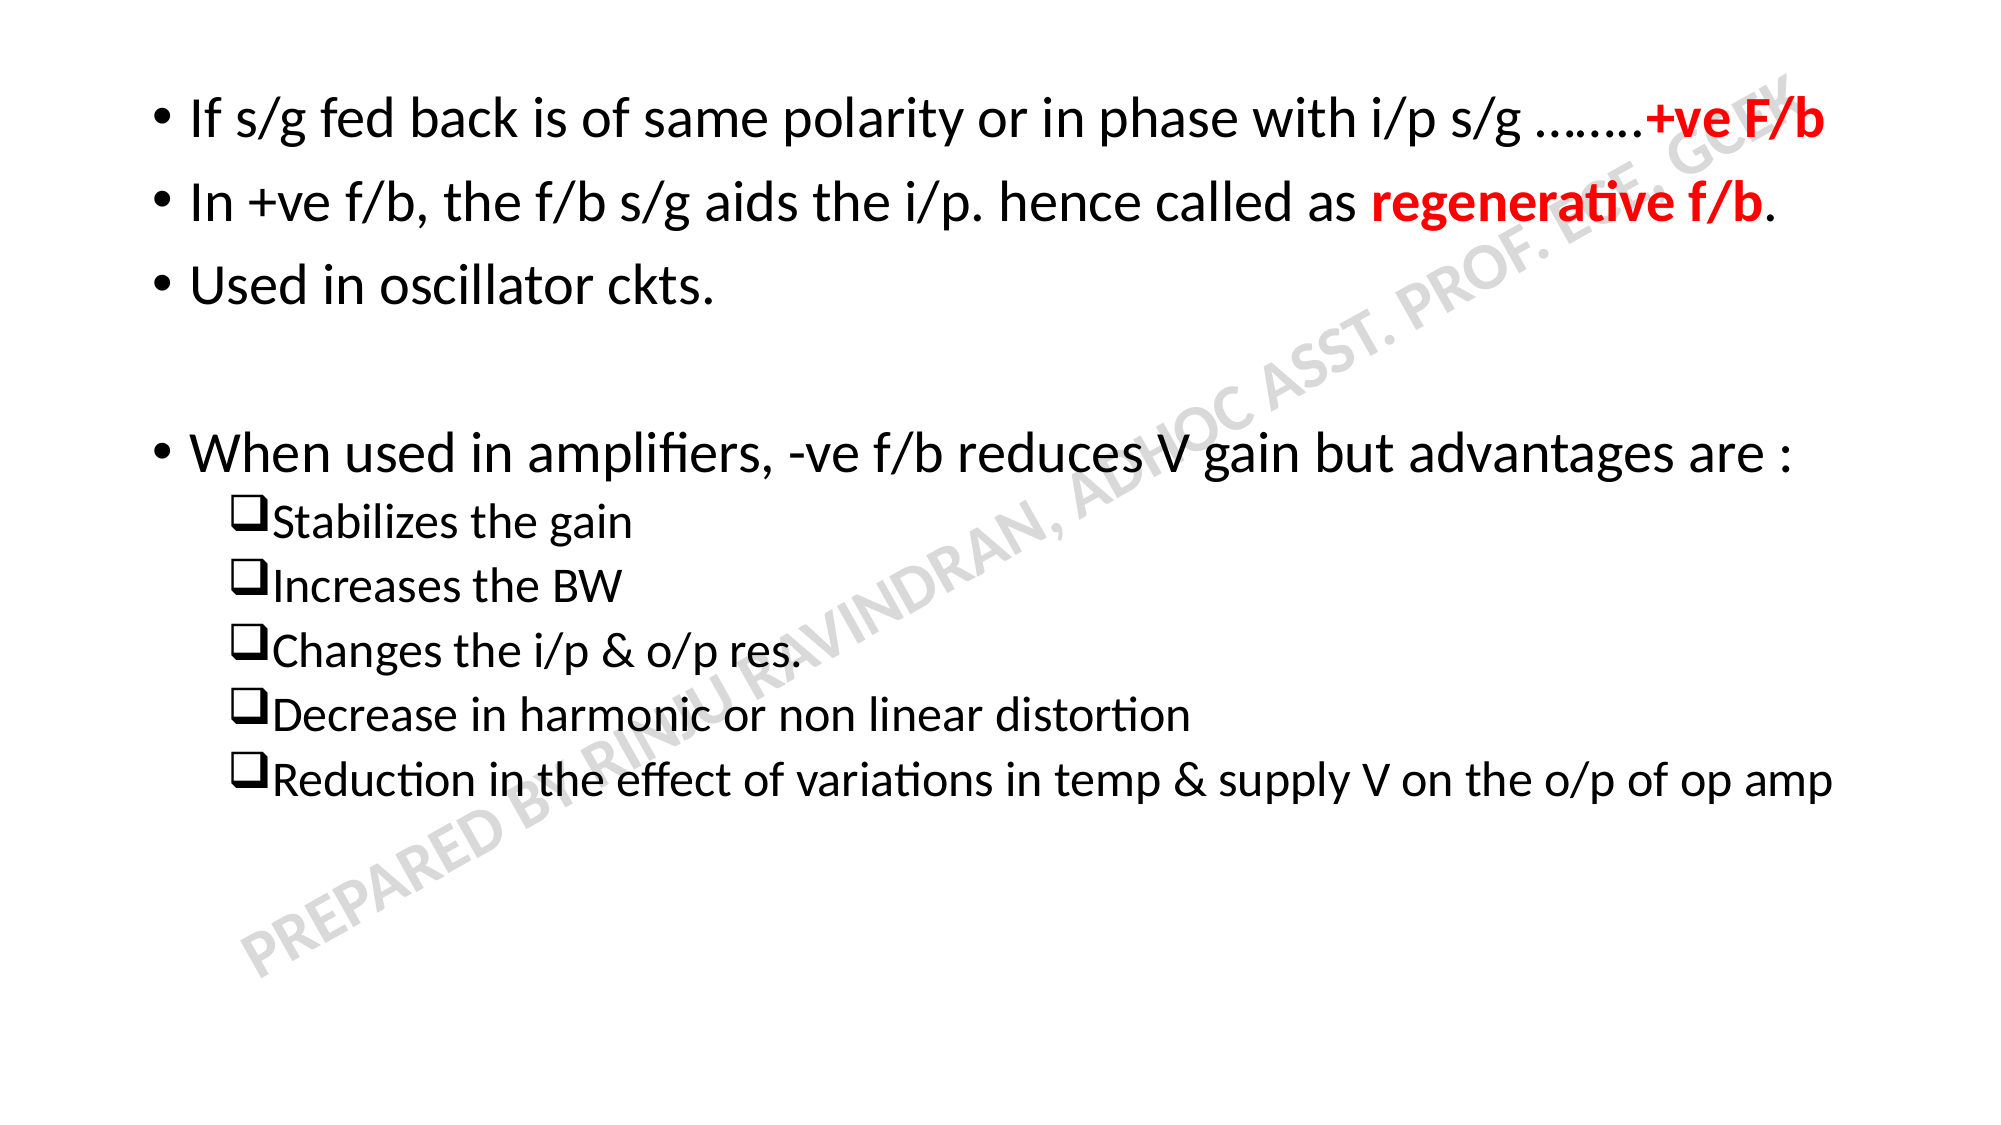

If s/g fed back is of same polarity or in phase with i/p s/g ……..+ve F/b
In +ve f/b, the f/b s/g aids the i/p. hence called as regenerative f/b.
Used in oscillator ckts.

When used in amplifiers, -ve f/b reduces V gain but advantages are :
Stabilizes the gain
Increases the BW
Changes the i/p & o/p res.
Decrease in harmonic or non linear distortion
Reduction in the effect of variations in temp & supply V on the o/p of op amp